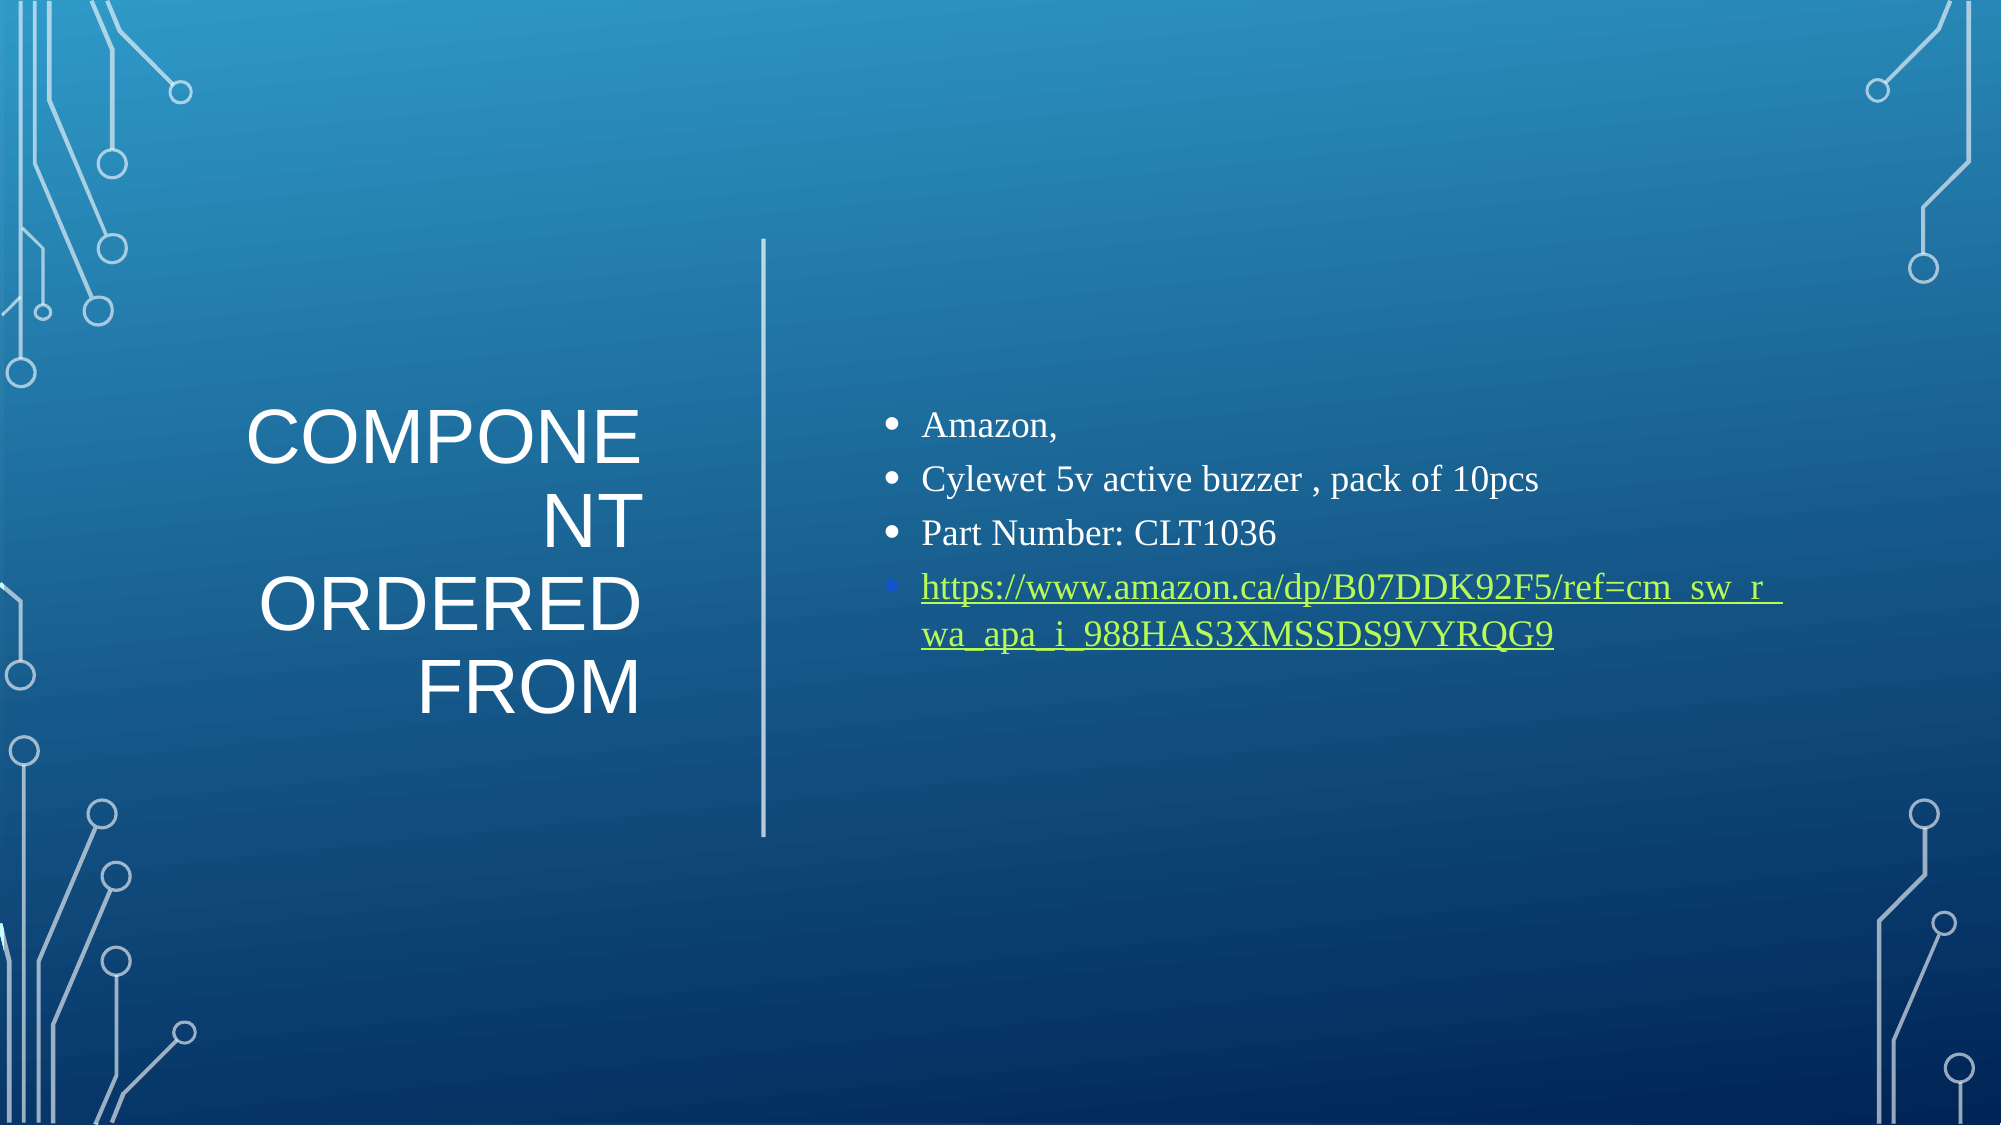

# Component ordered from
Amazon,
Cylewet 5v active buzzer , pack of 10pcs
Part Number: CLT1036
https://www.amazon.ca/dp/B07DDK92F5/ref=cm_sw_r_wa_apa_i_988HAS3XMSSDS9VYRQG9